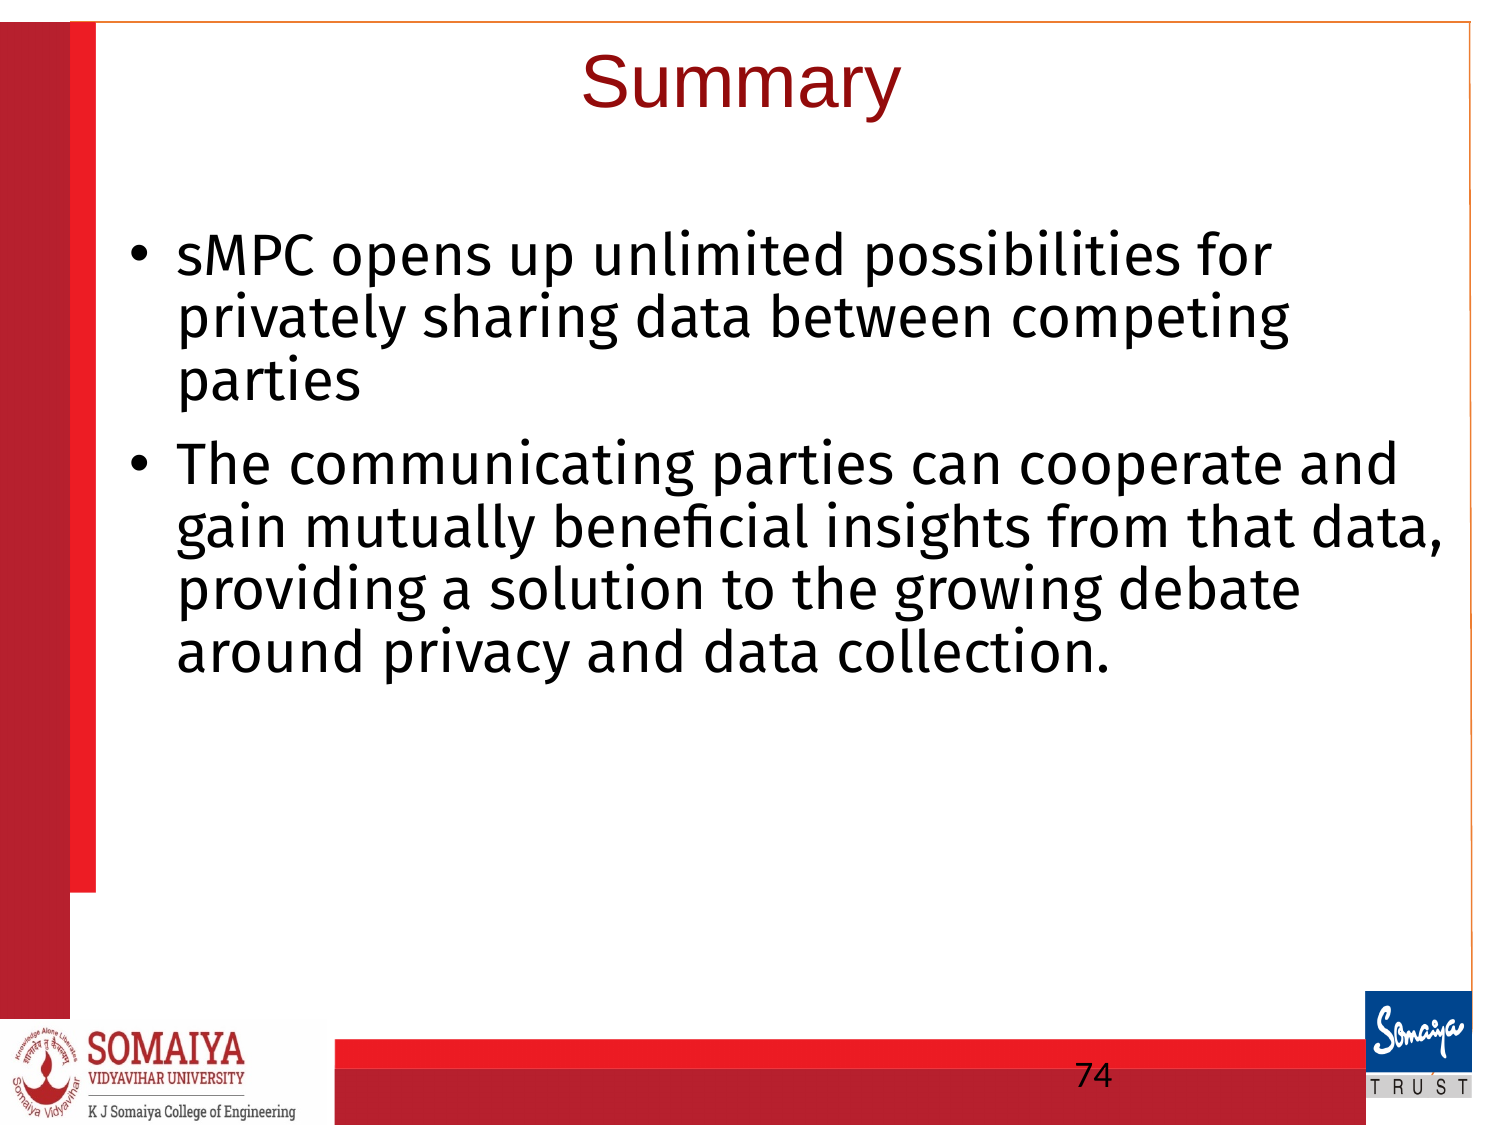

# Summary
sMPC opens up unlimited possibilities for privately sharing data between competing parties
The communicating parties can cooperate and gain mutually beneficial insights from that data, providing a solution to the growing debate around privacy and data collection.

74